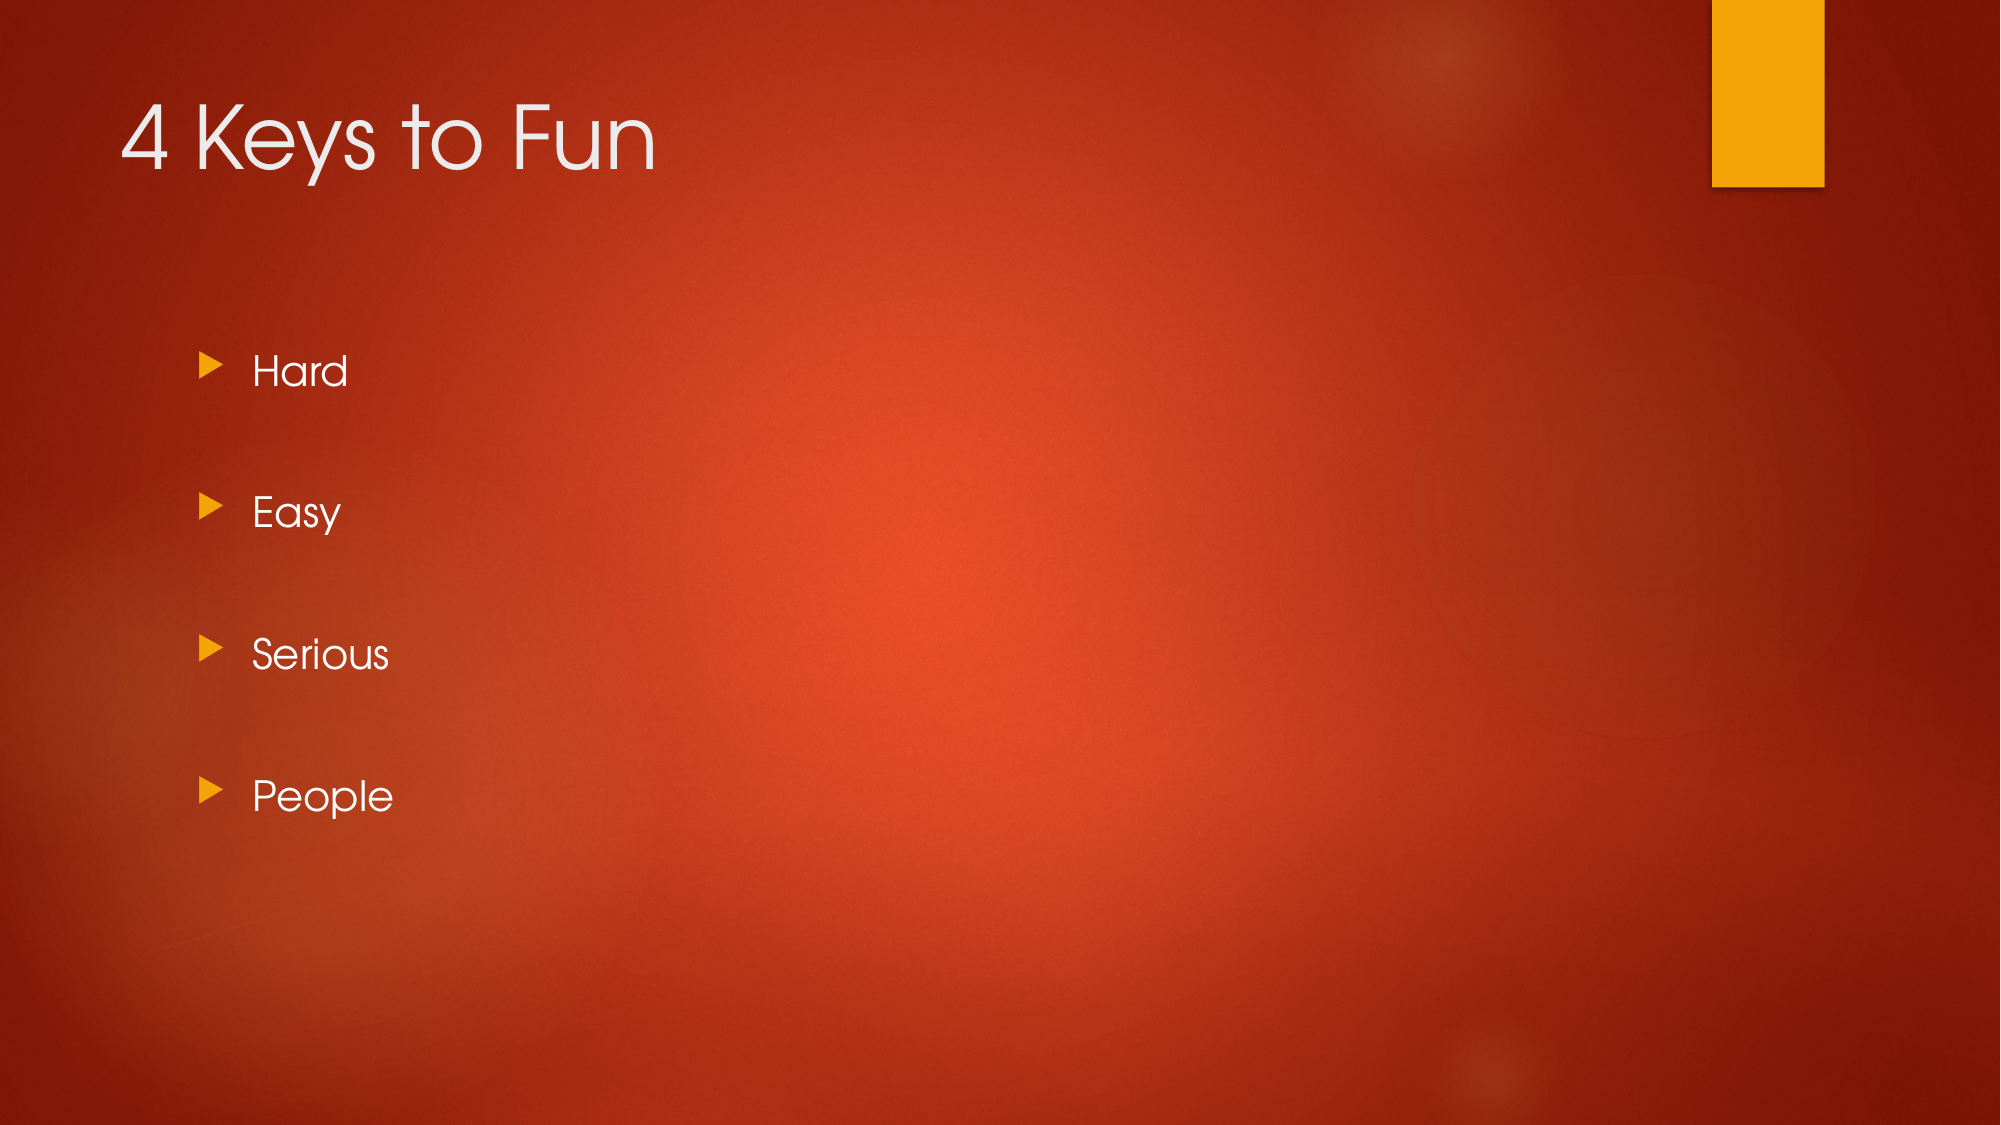

# 4 Keys to Fun
Hard

Easy

Serious

People